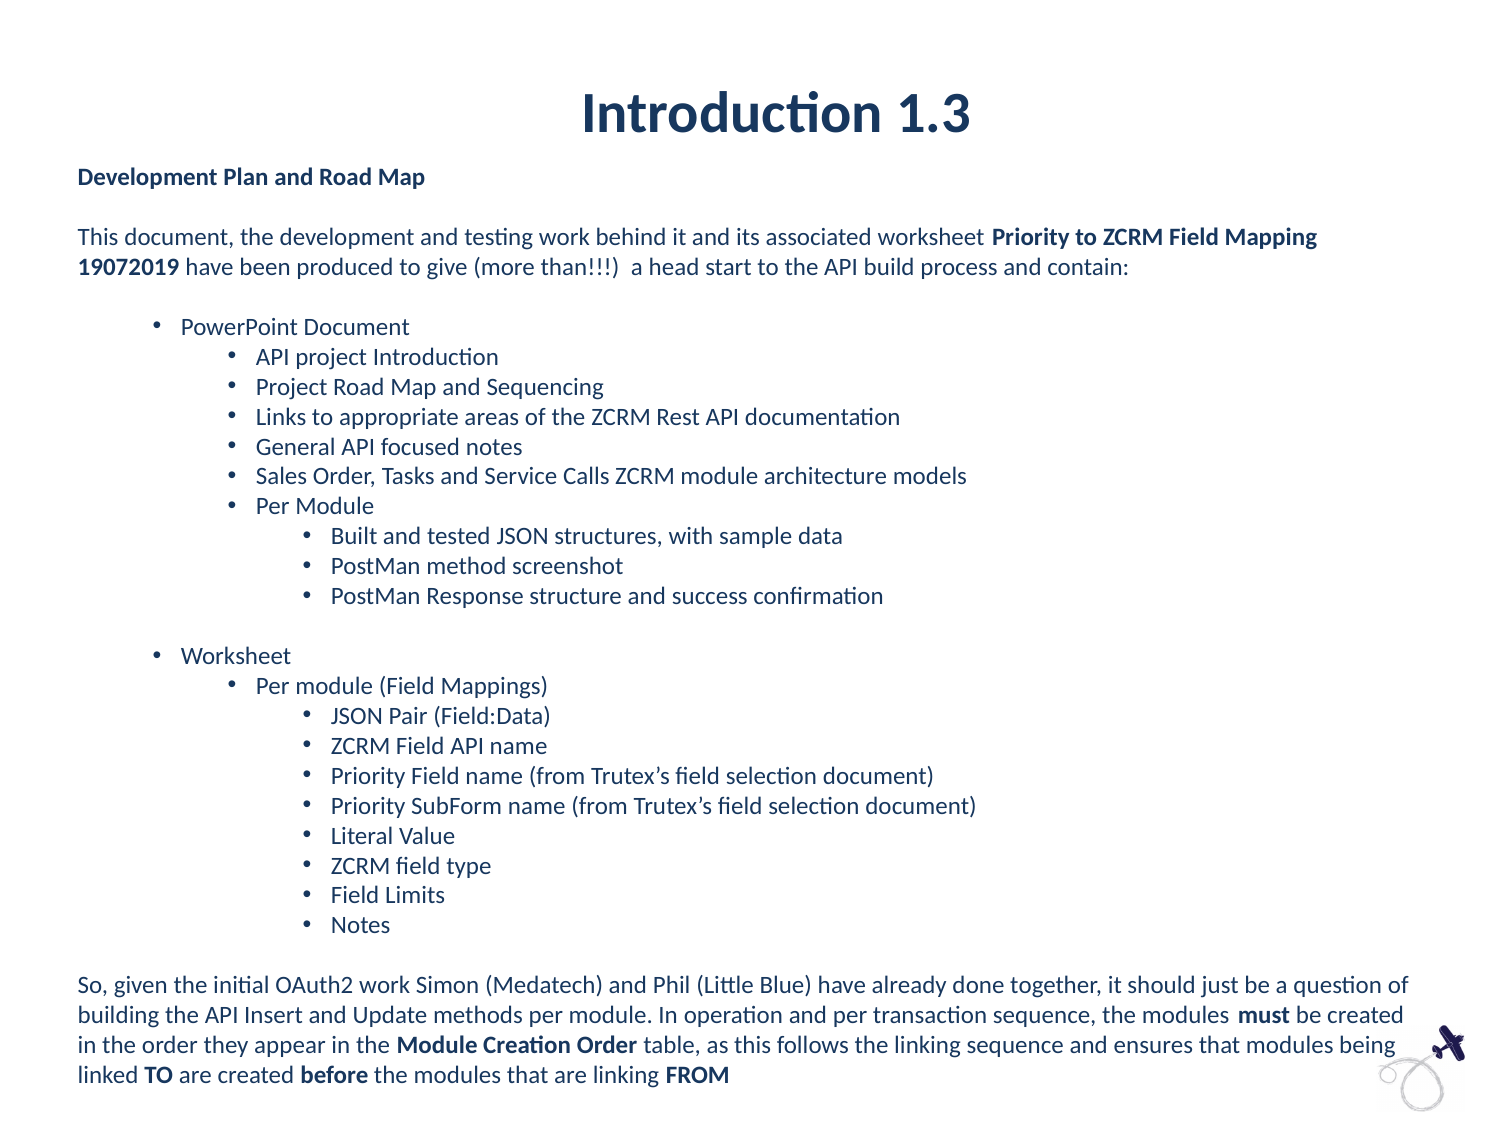

Introduction 1.3
Development Plan and Road Map

This document, the development and testing work behind it and its associated worksheet Priority to ZCRM Field Mapping 19072019 have been produced to give (more than!!!)  a head start to the API build process and contain:

PowerPoint Document
API project Introduction
Project Road Map and Sequencing
Links to appropriate areas of the ZCRM Rest API documentation
General API focused notes
Sales Order, Tasks and Service Calls ZCRM module architecture models
Per Module
Built and tested JSON structures, with sample data
PostMan method screenshot
PostMan Response structure and success confirmation

Worksheet
Per module (Field Mappings)
JSON Pair (Field:Data)
ZCRM Field API name
Priority Field name (from Trutex’s field selection document)
Priority SubForm name (from Trutex’s field selection document)
Literal Value
ZCRM field type
Field Limits
Notes

So, given the initial OAuth2 work Simon (Medatech) and Phil (Little Blue) have already done together, it should just be a question of building the API Insert and Update methods per module. In operation and per transaction sequence, the modules must be created in the order they appear in the Module Creation Order table, as this follows the linking sequence and ensures that modules being linked TO are created before the modules that are linking FROM